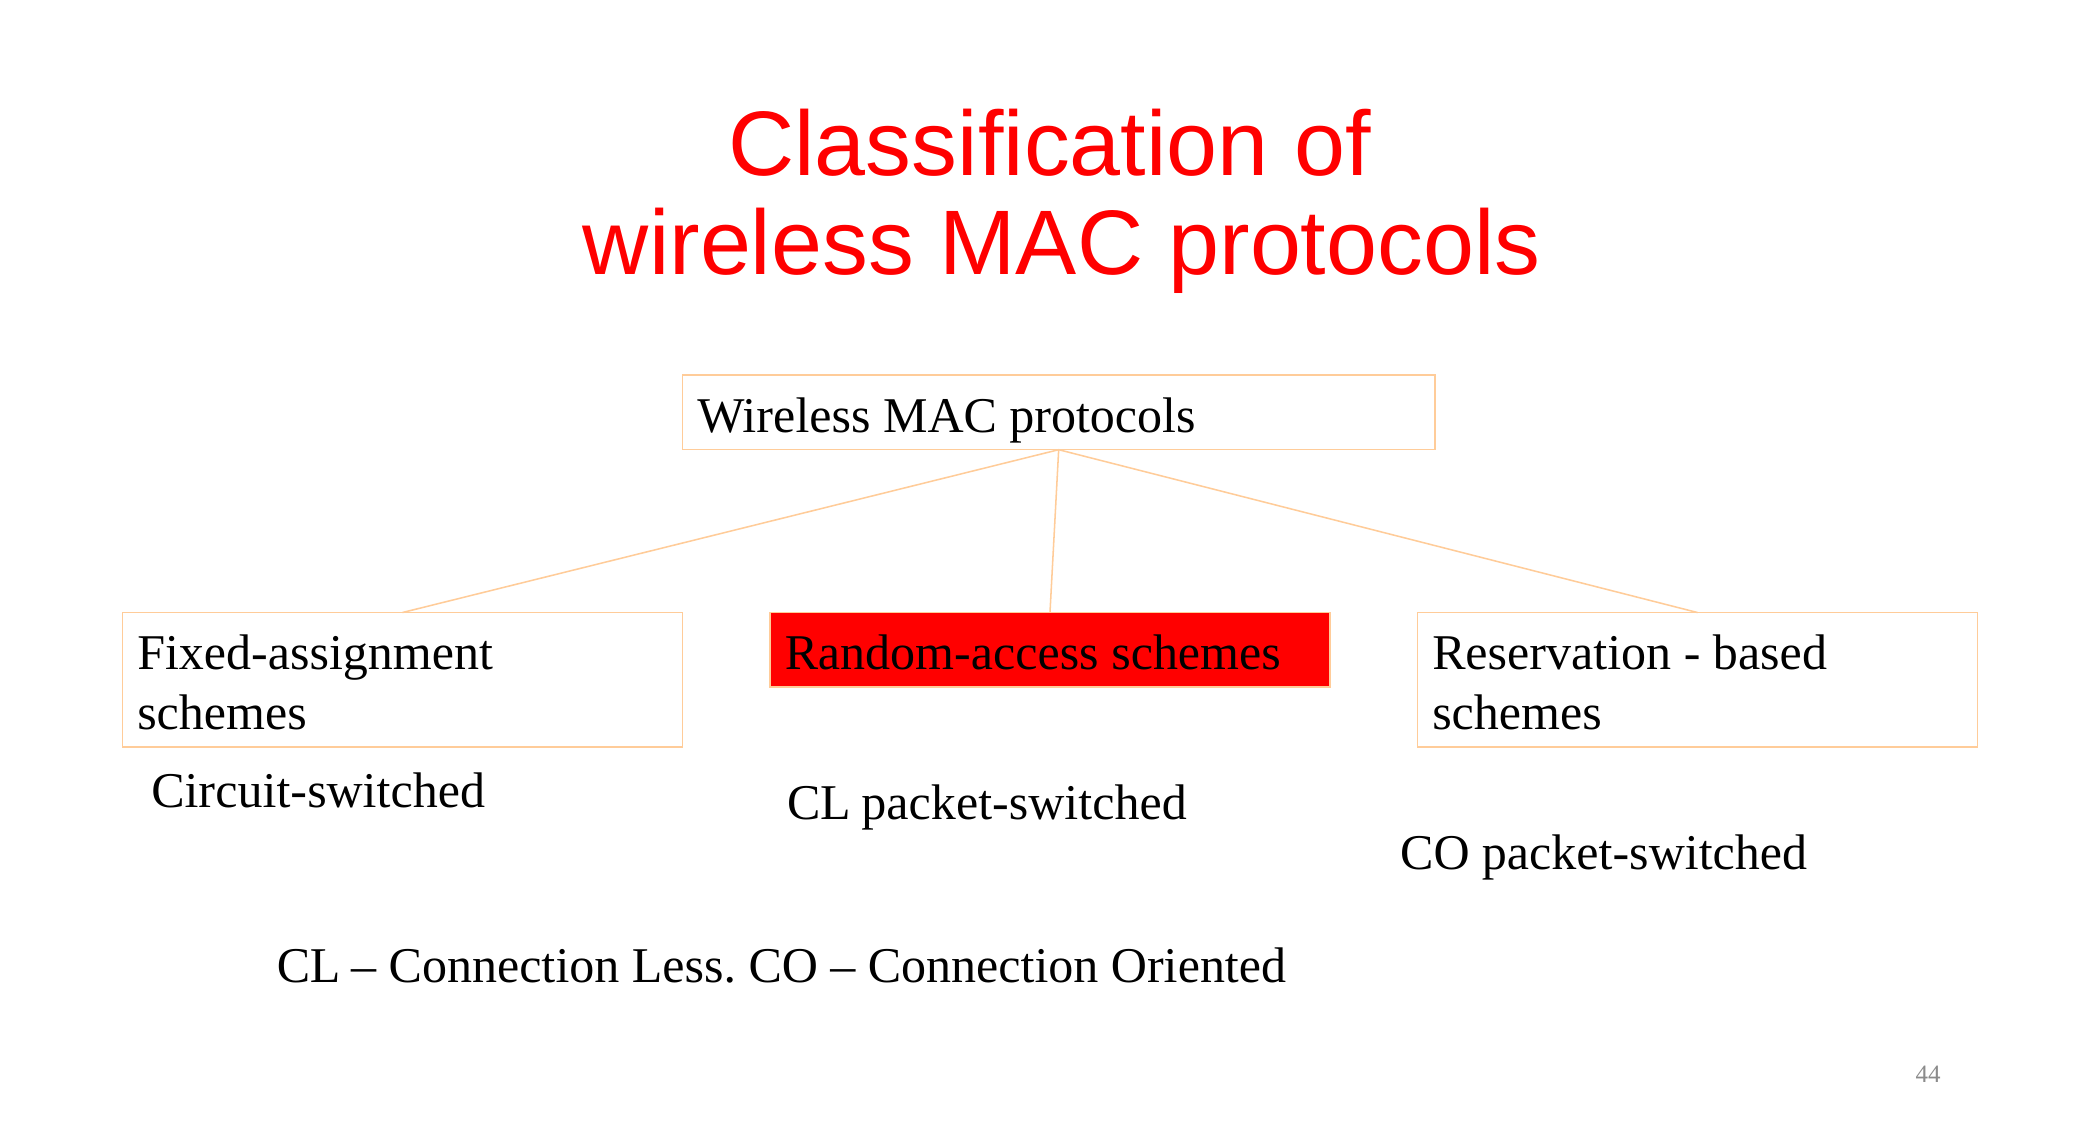

# Classification of wireless MAC protocols
Wireless MAC protocols
Fixed-assignment schemes
Random-access schemes
Reservation - based schemes
Circuit-switched
CL packet-switched
CO packet-switched
CL – Connection Less. CO – Connection Oriented
44